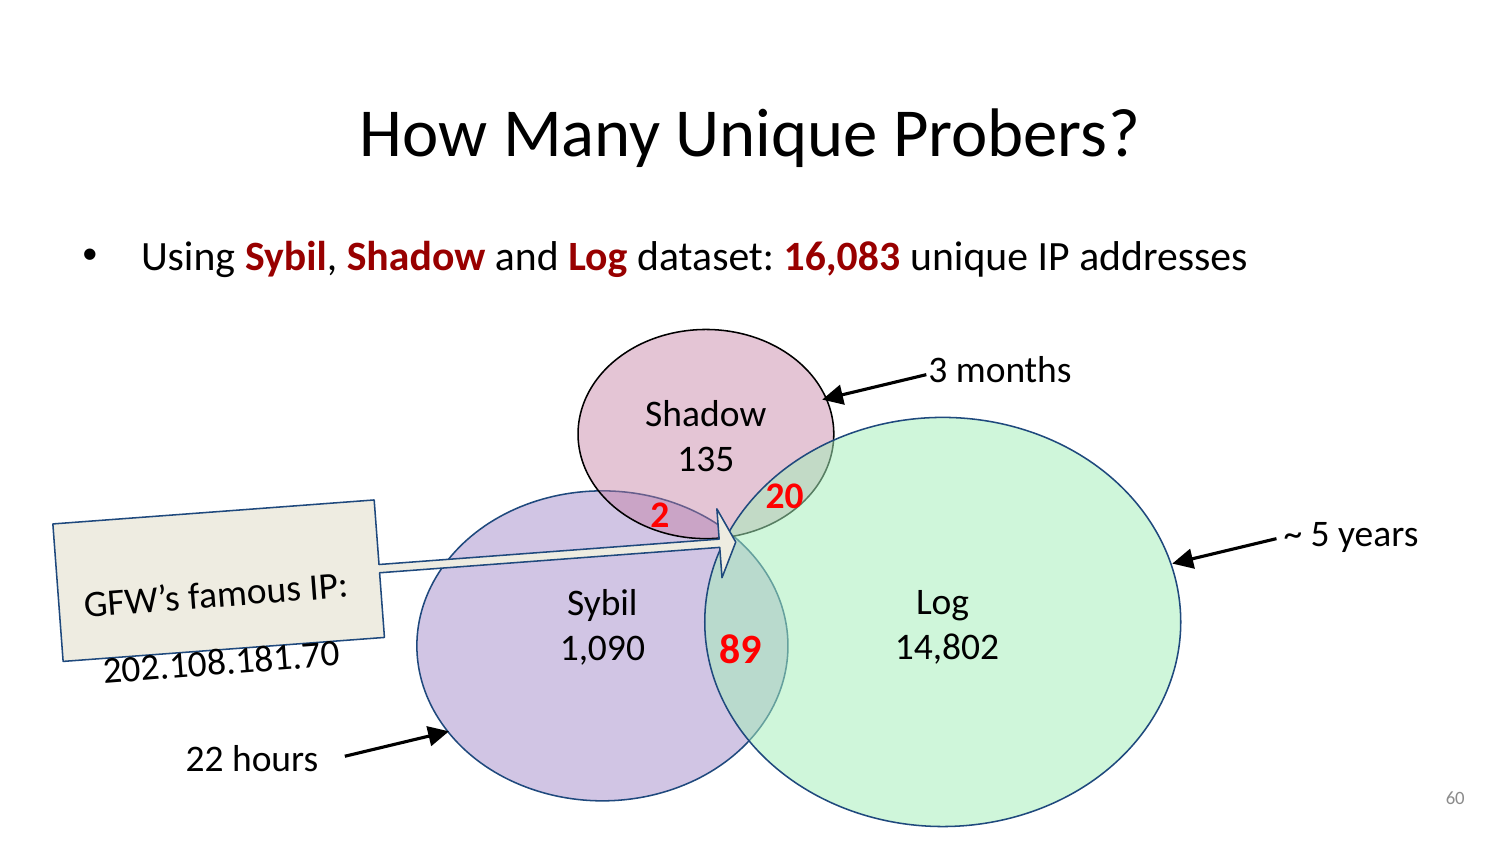

# How Many Unique Probers?
Using Sybil, Shadow and Log dataset: 16,083 unique IP addresses

Shadow
135
 3 months
Log
 14,802
20

GFW’s famous IP:
202.108.181.70
2

Sybil
1,090

~ 5 years
89
22 hours
60